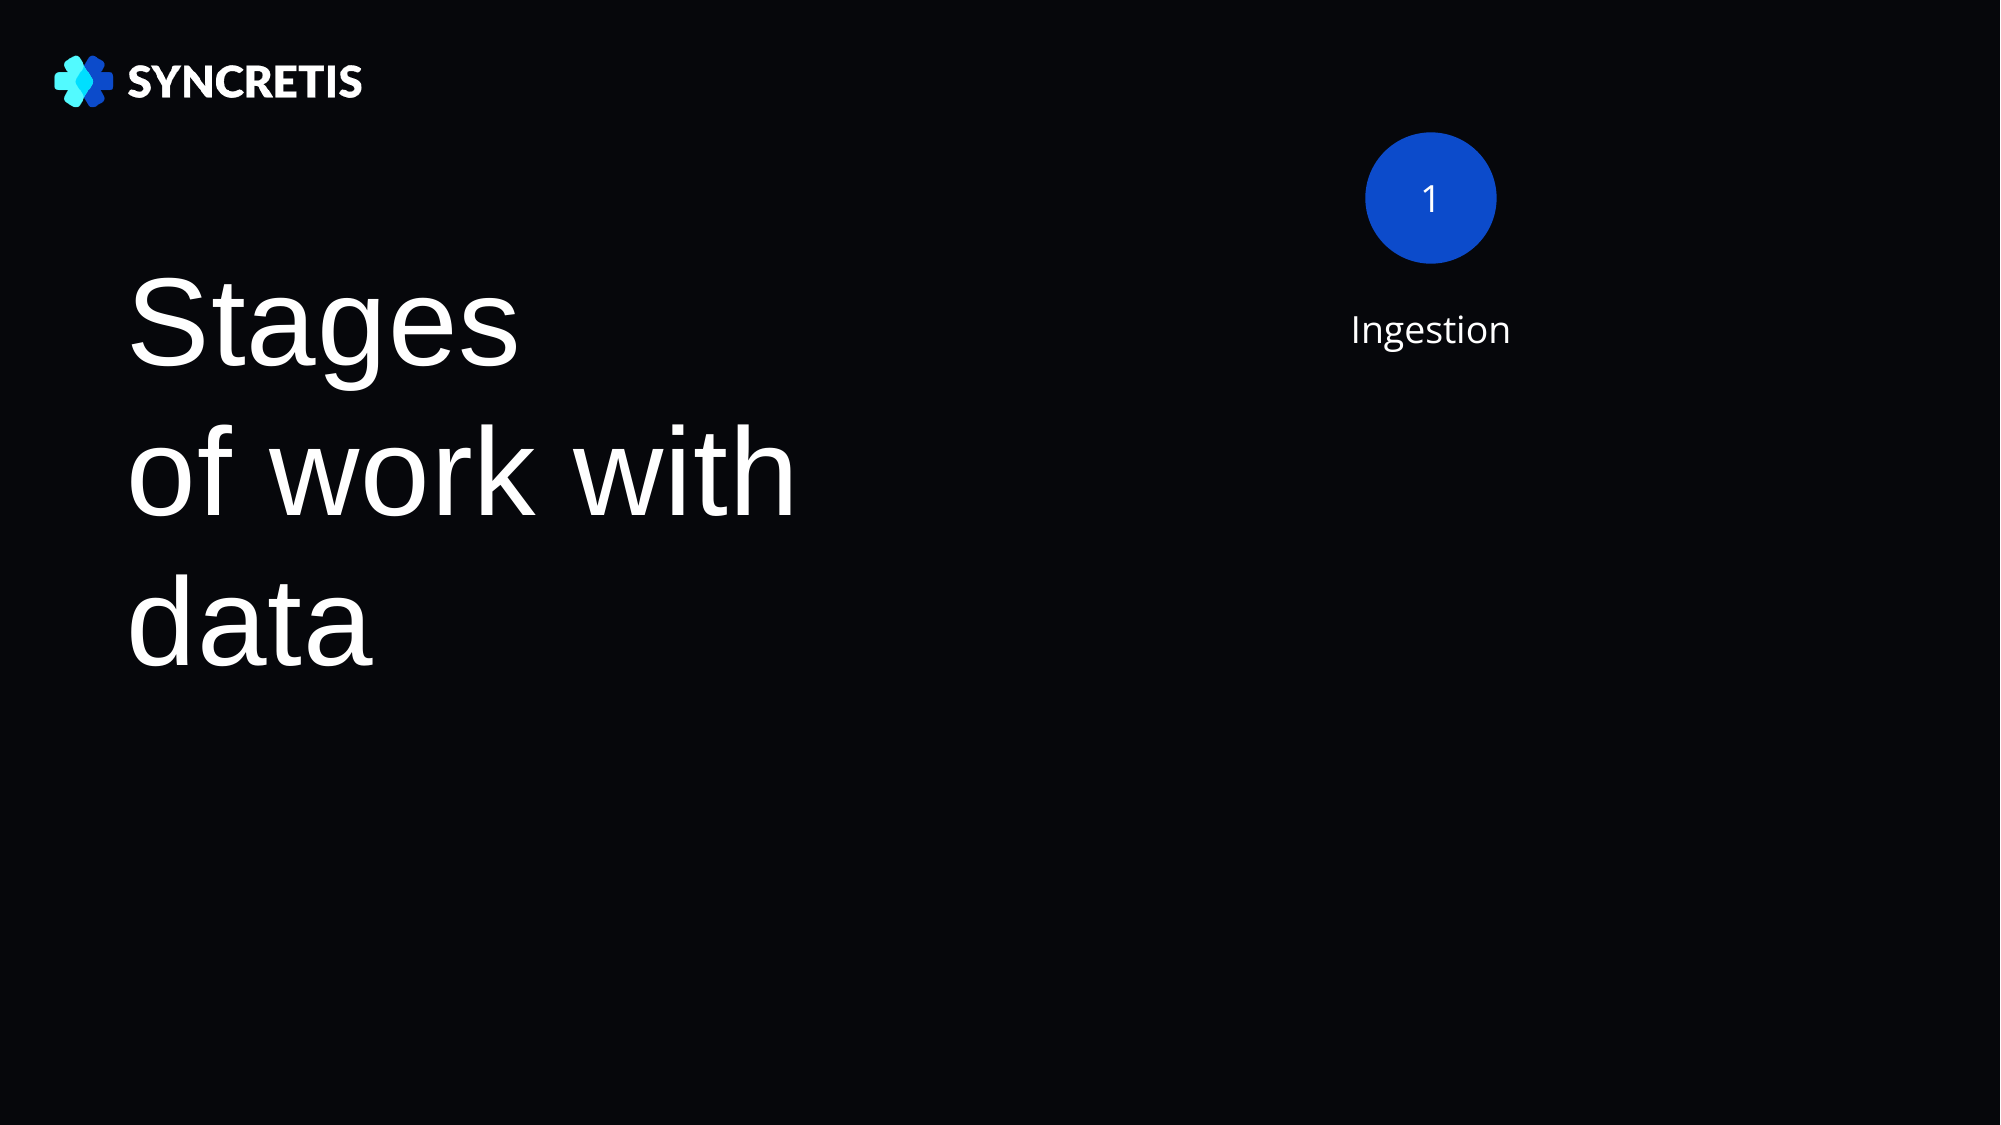

1
Ingestion
Stages
of work with data